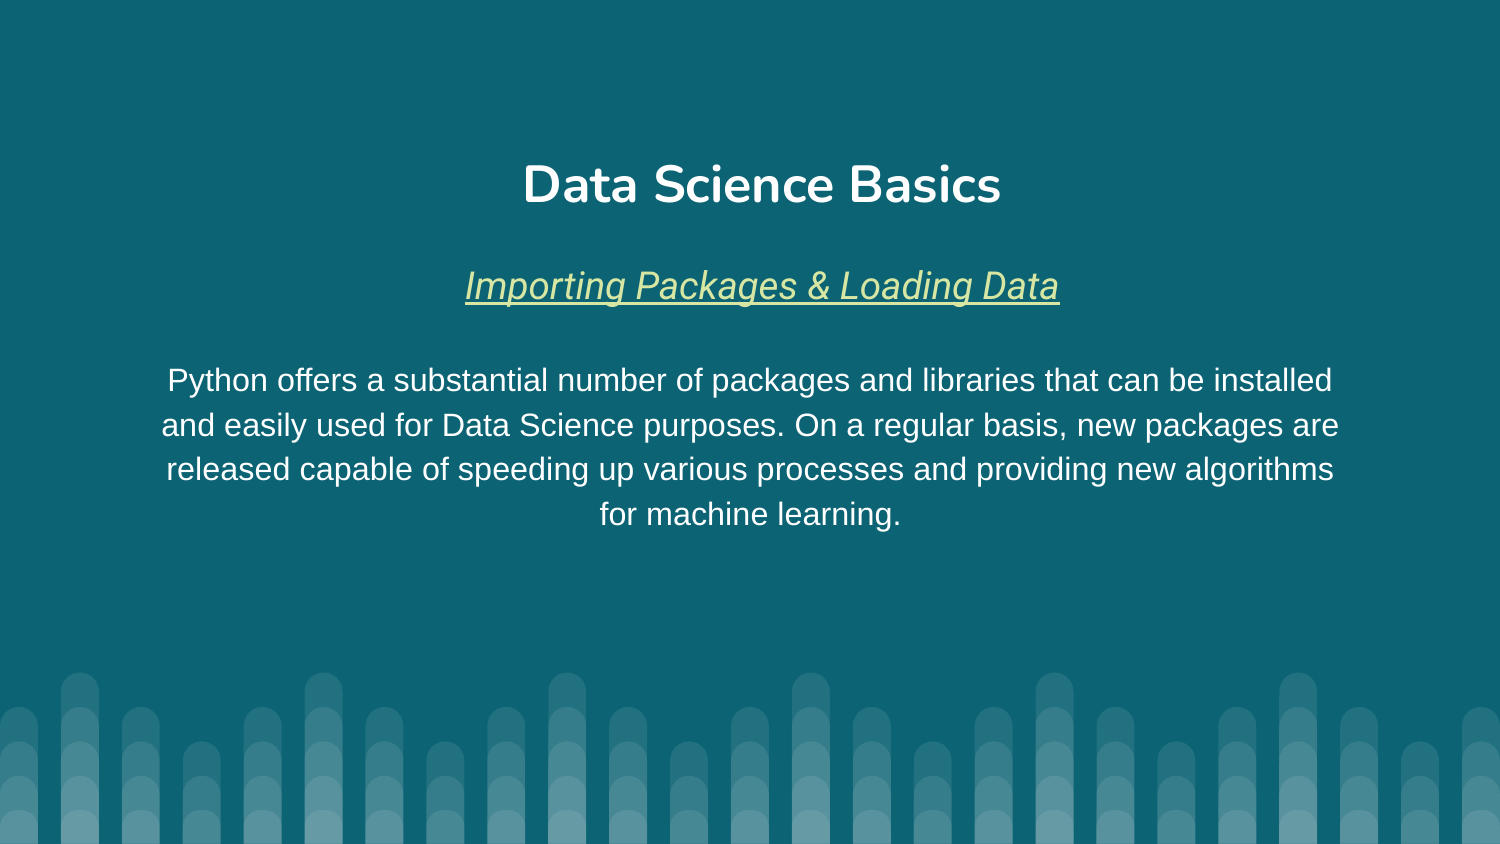

# Data Science Basics
Importing Packages & Loading Data
Python offers a substantial number of packages and libraries that can be installed and easily used for Data Science purposes. On a regular basis, new packages are released capable of speeding up various processes and providing new algorithms for machine learning.